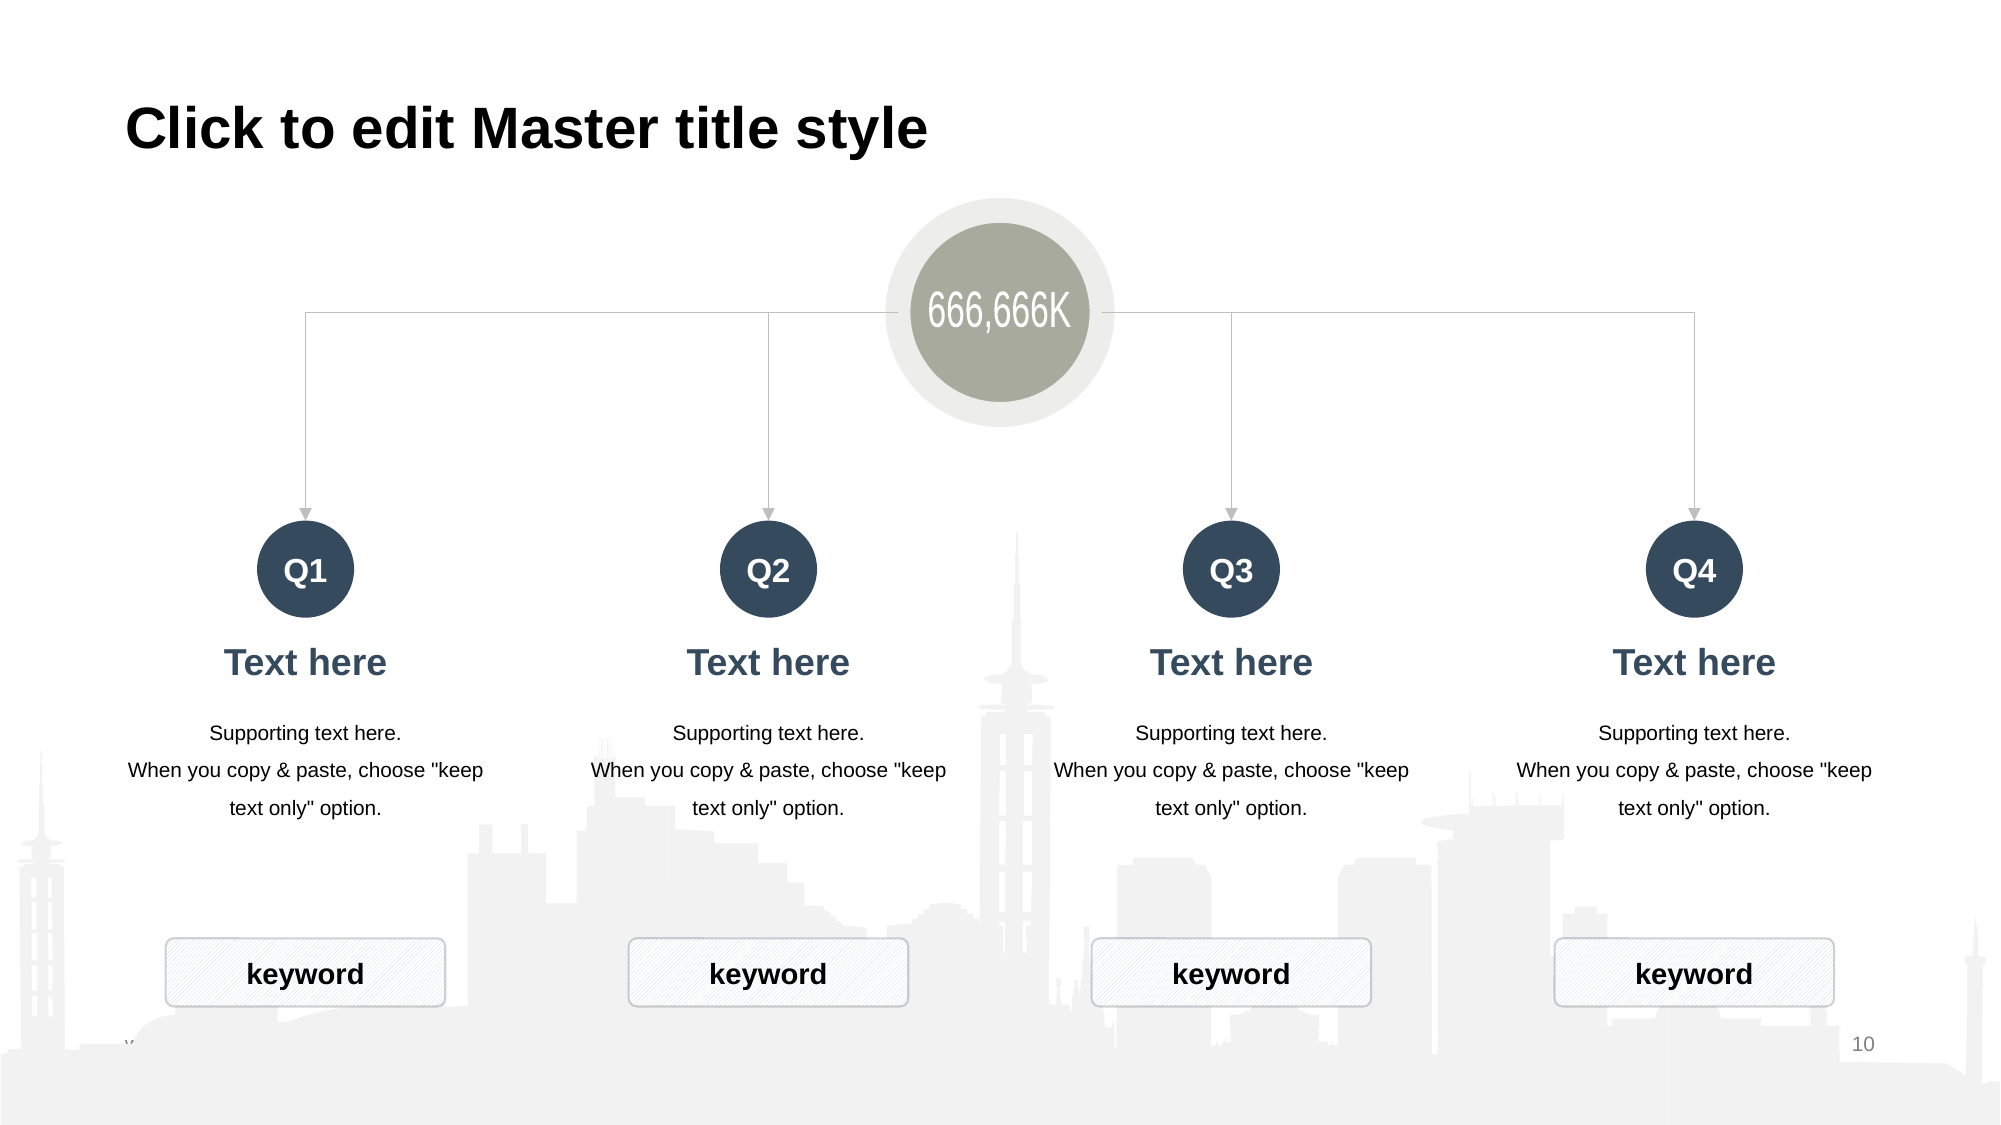

# Click to edit Master title style

666,666K
Q1
Q2
Q3
Q4

Text here
Text here
Text here
Text here
Supporting text here.
When you copy & paste, choose "keep text only" option.
Supporting text here.
When you copy & paste, choose "keep text only" option.
Supporting text here.
When you copy & paste, choose "keep text only" option.
Supporting text here.
When you copy & paste, choose "keep text only" option.
keyword
keyword
keyword
keyword
www.islide.cc
10